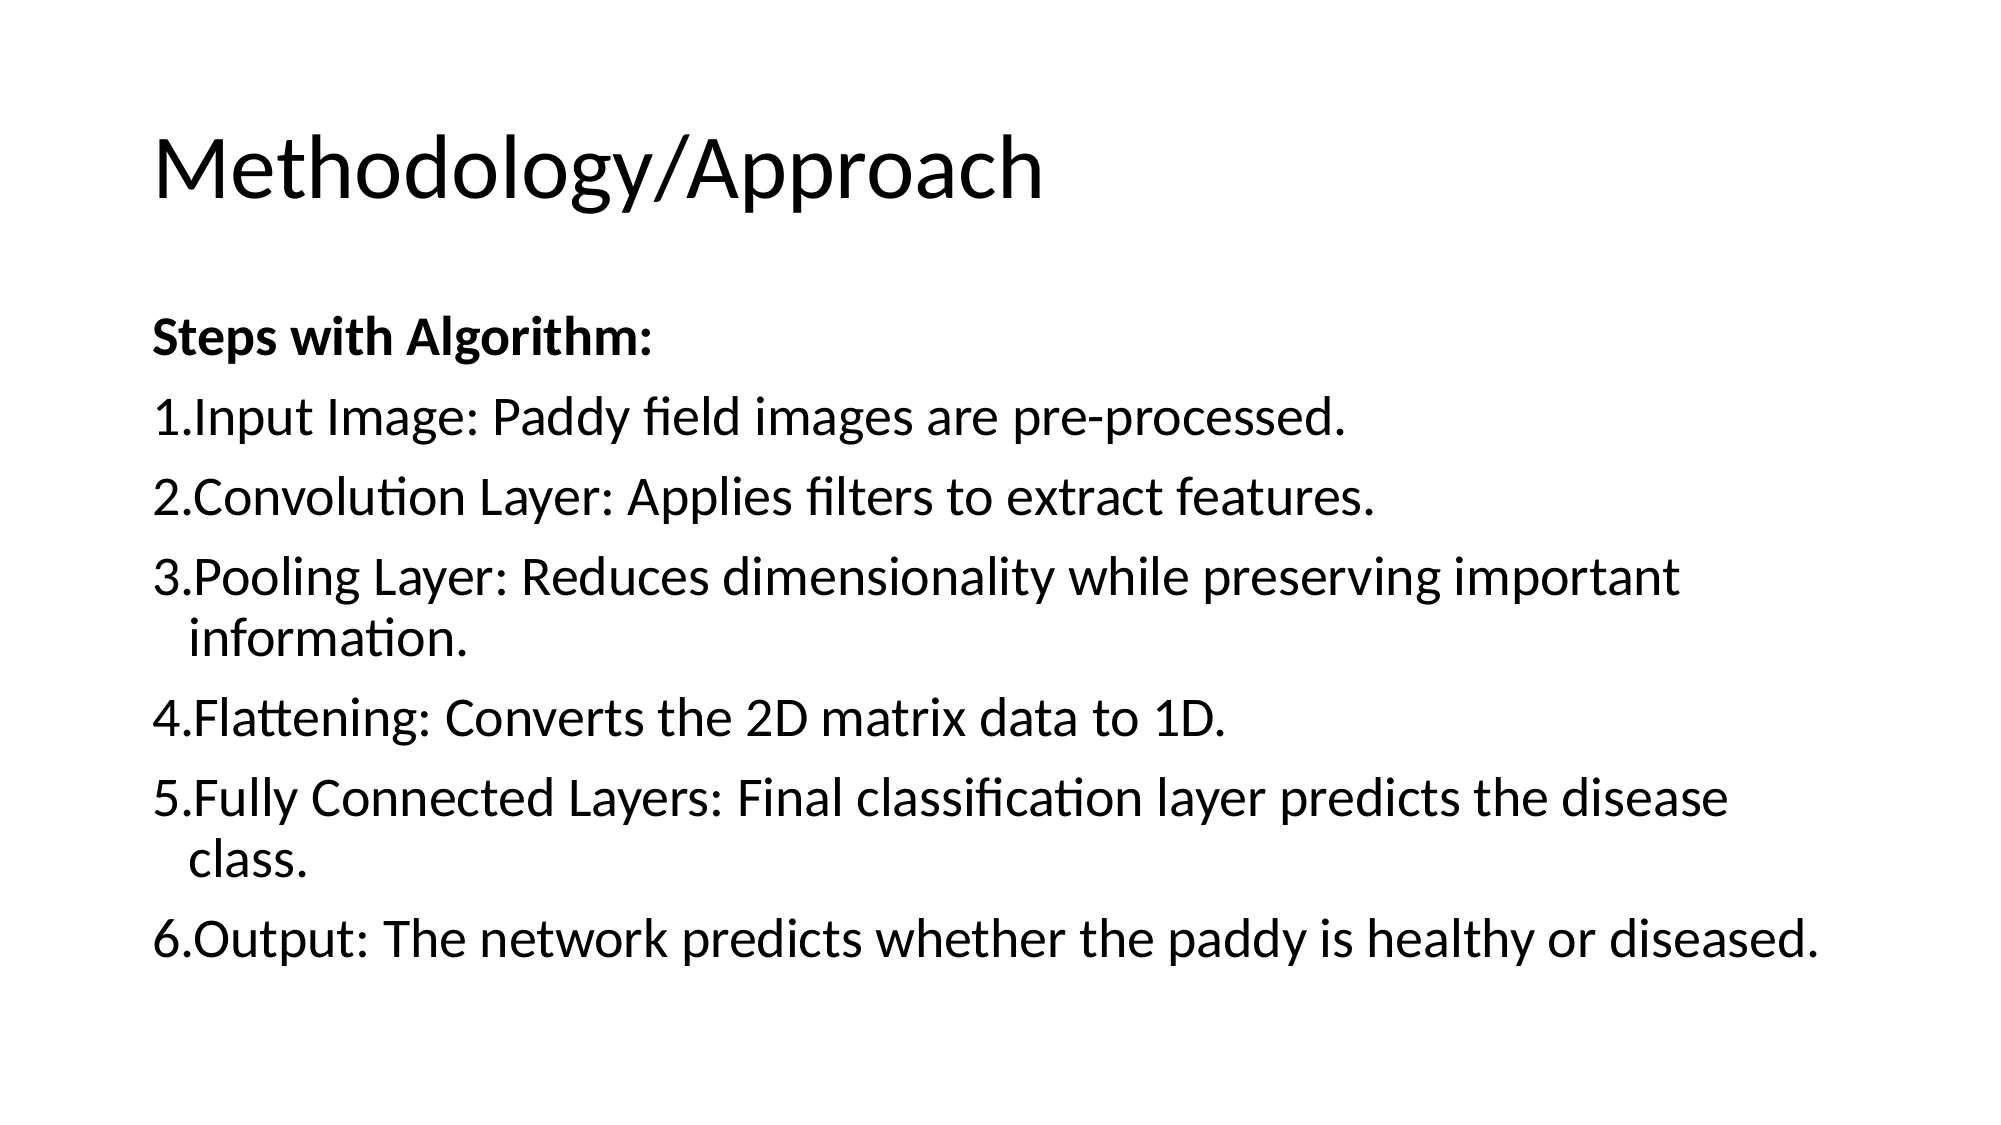

# Methodology/Approach
Steps with Algorithm:
Input Image: Paddy field images are pre-processed.
Convolution Layer: Applies filters to extract features.
Pooling Layer: Reduces dimensionality while preserving important information.
Flattening: Converts the 2D matrix data to 1D.
Fully Connected Layers: Final classification layer predicts the disease class.
Output: The network predicts whether the paddy is healthy or diseased.